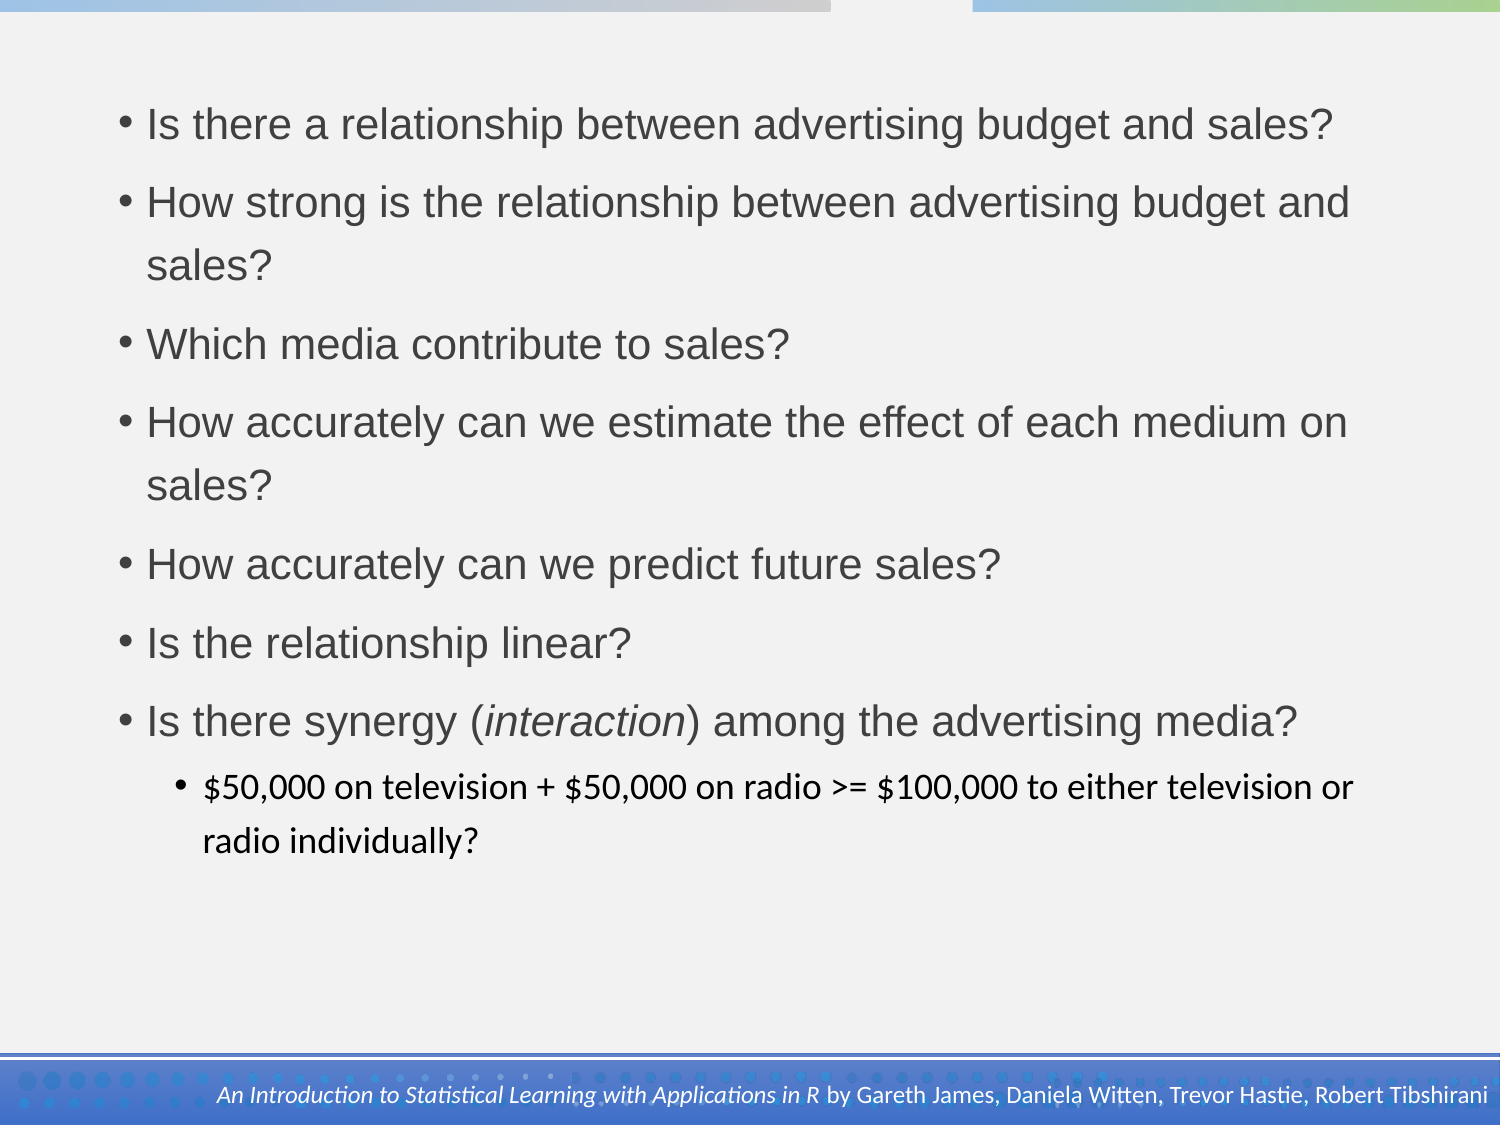

Is there a relationship between advertising budget and sales?
How strong is the relationship between advertising budget and sales?
Which media contribute to sales?
How accurately can we estimate the effect of each medium on sales?
How accurately can we predict future sales?
Is the relationship linear?
Is there synergy (interaction) among the advertising media?
$50,000 on television + $50,000 on radio >= $100,000 to either television or radio individually?

An Introduction to Statistical Learning with Applications in R by Gareth James, Daniela Witten, Trevor Hastie, Robert Tibshirani